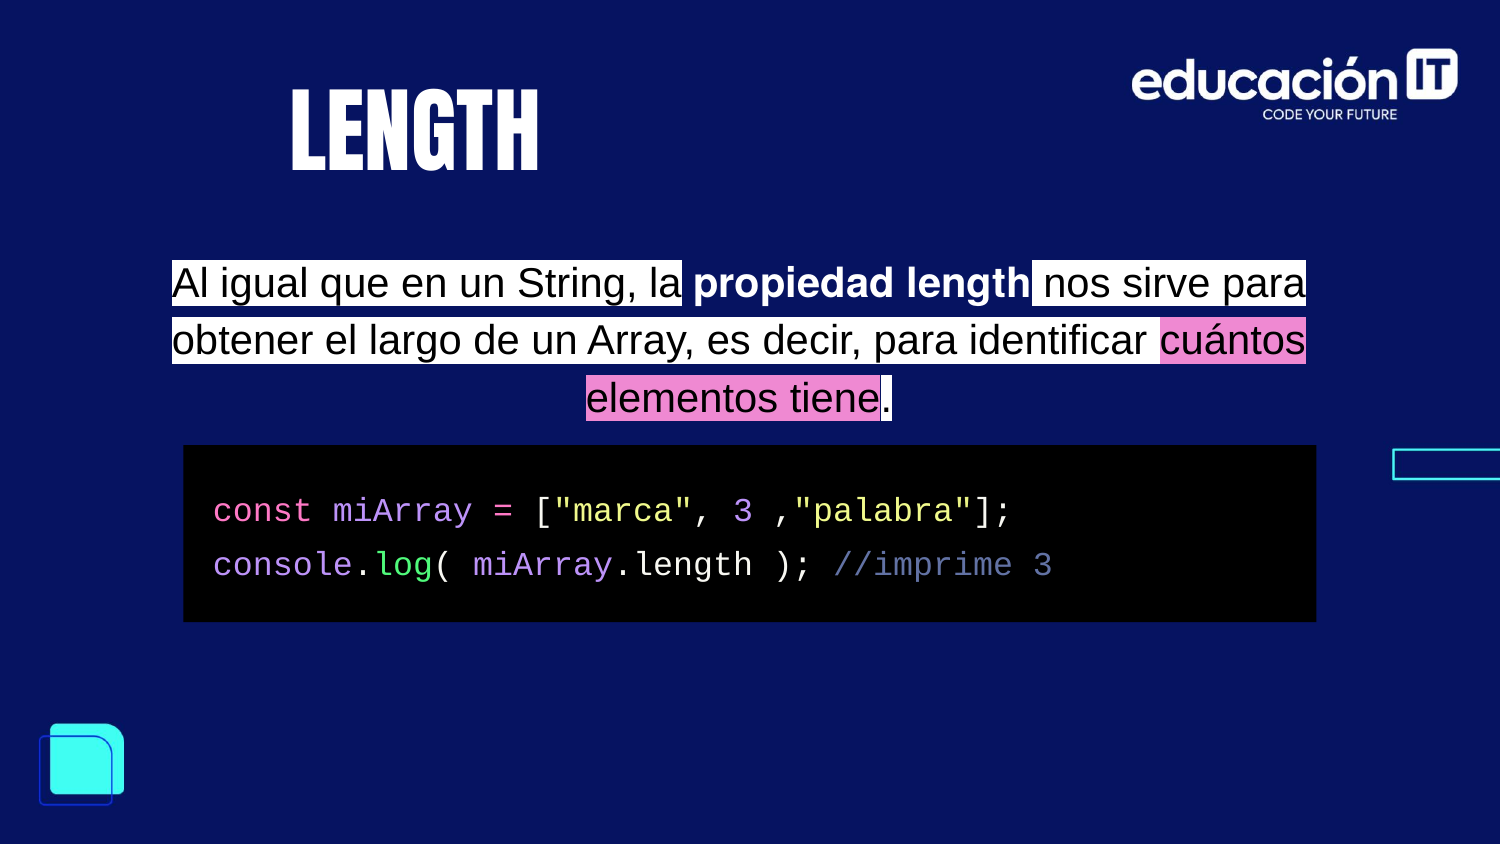

LENGTH
Al igual que en un String, la propiedad length nos sirve para obtener el largo de un Array, es decir, para identificar cuántos elementos tiene.
const miArray = ["marca", 3 ,"palabra"];
console.log( miArray.length ); //imprime 3